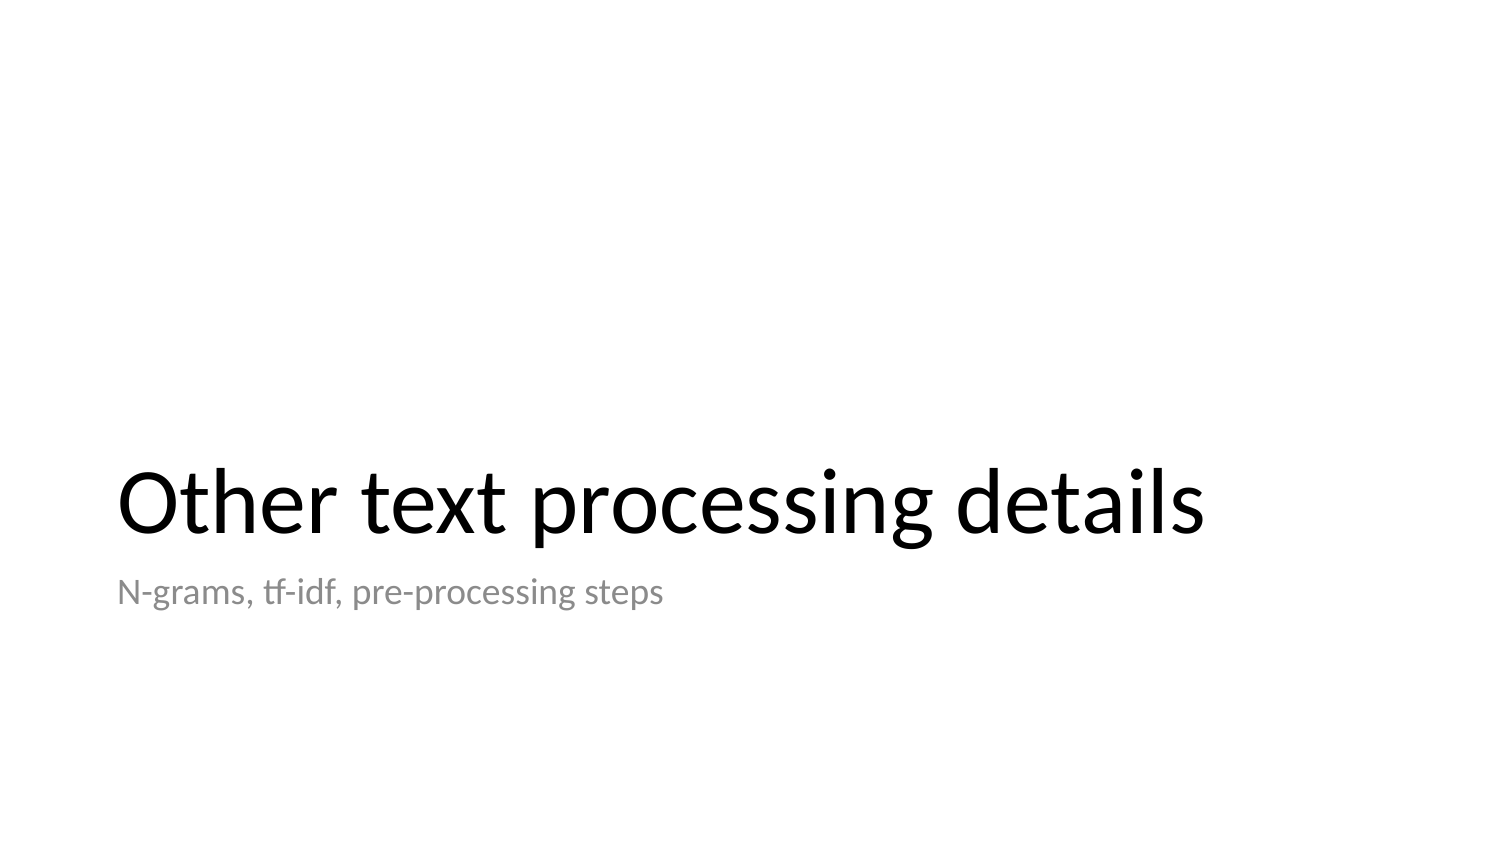

# Other text processing details
N-grams, tf-idf, pre-processing steps